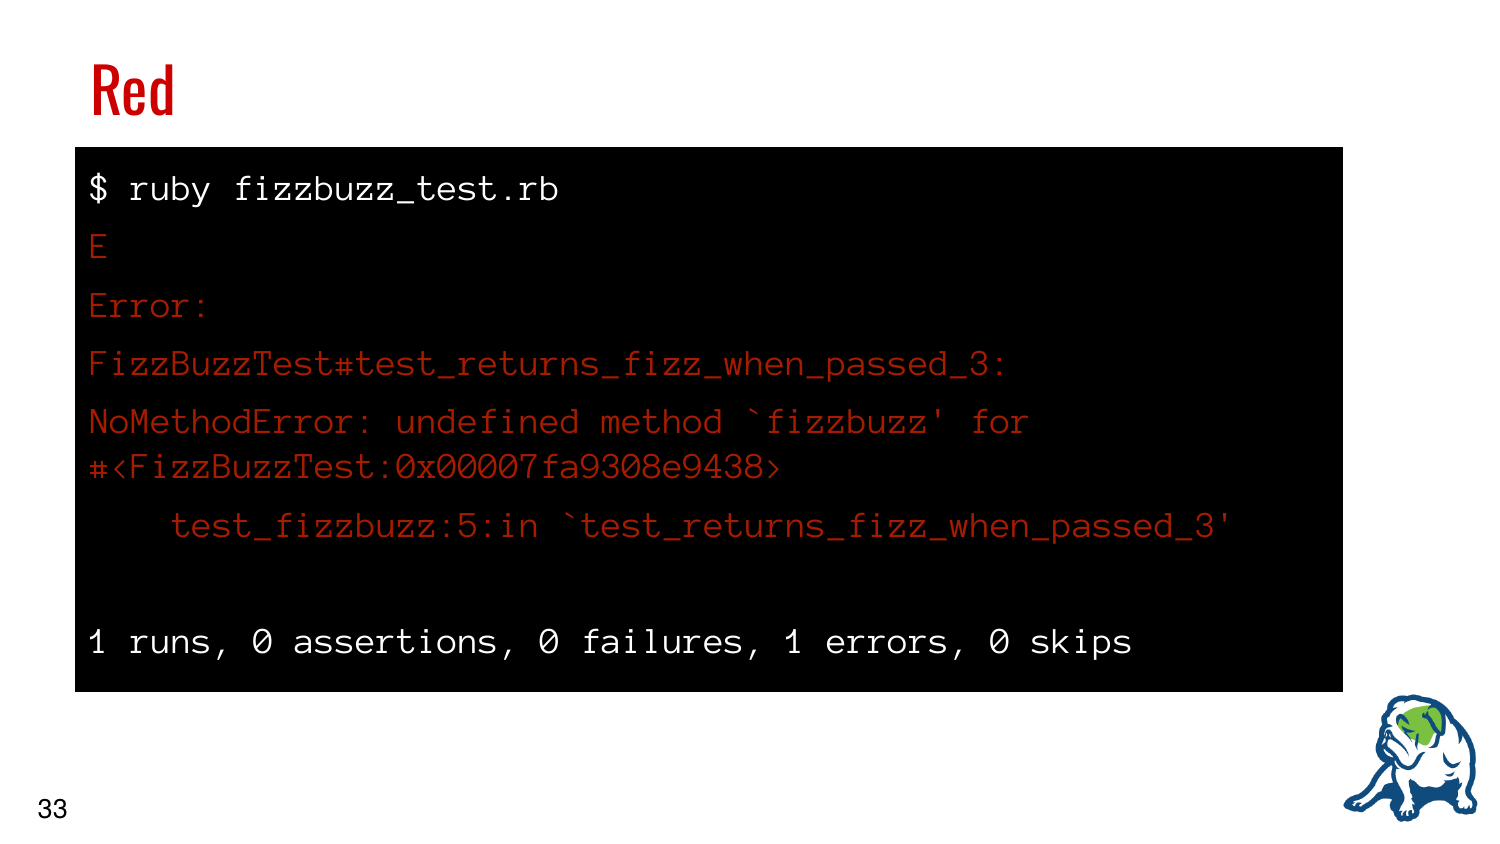

# Red
$ ruby fizzbuzz_test.rb
E
Error:
FizzBuzzTest#test_returns_fizz_when_passed_3:
NoMethodError: undefined method `fizzbuzz' for #<FizzBuzzTest:0x00007fa9308e9438>
    test_fizzbuzz:5:in `test_returns_fizz_when_passed_3'

1 runs, 0 assertions, 0 failures, 1 errors, 0 skips

33